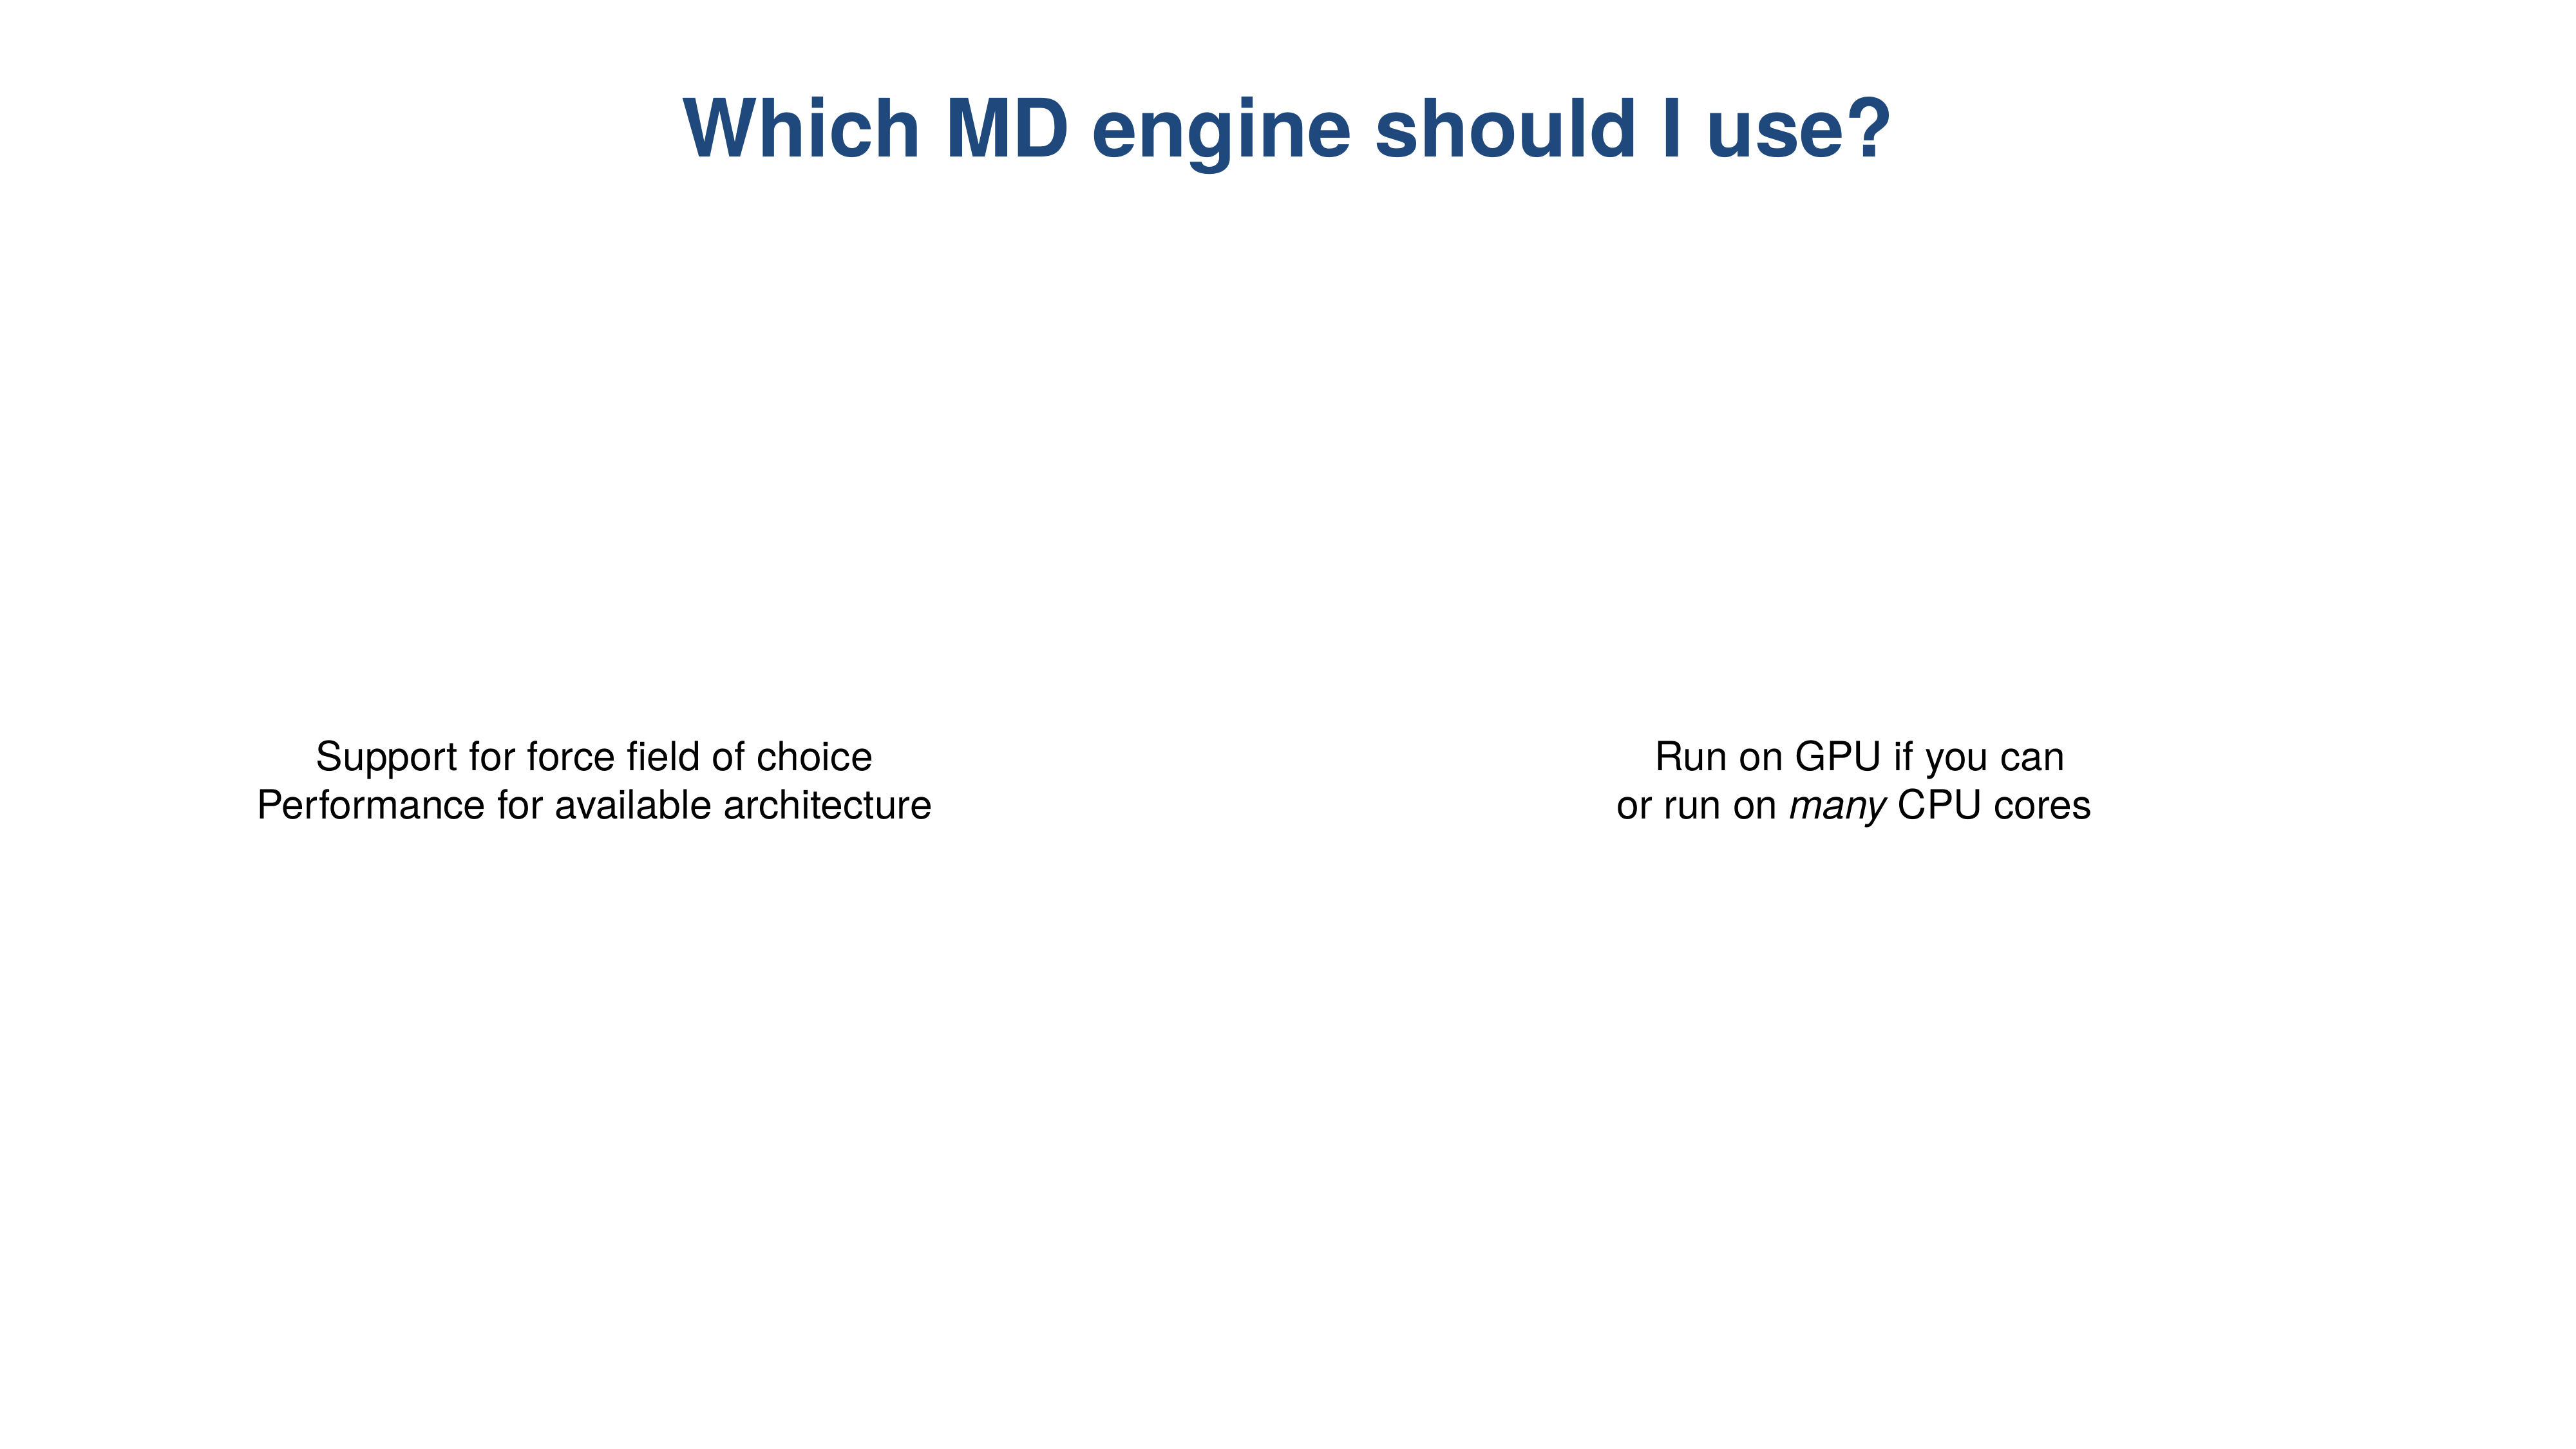

Which MD engine should I use?
Support for force field of choice
Performance for available architecture
Run on GPU if you can
or run on many CPU cores